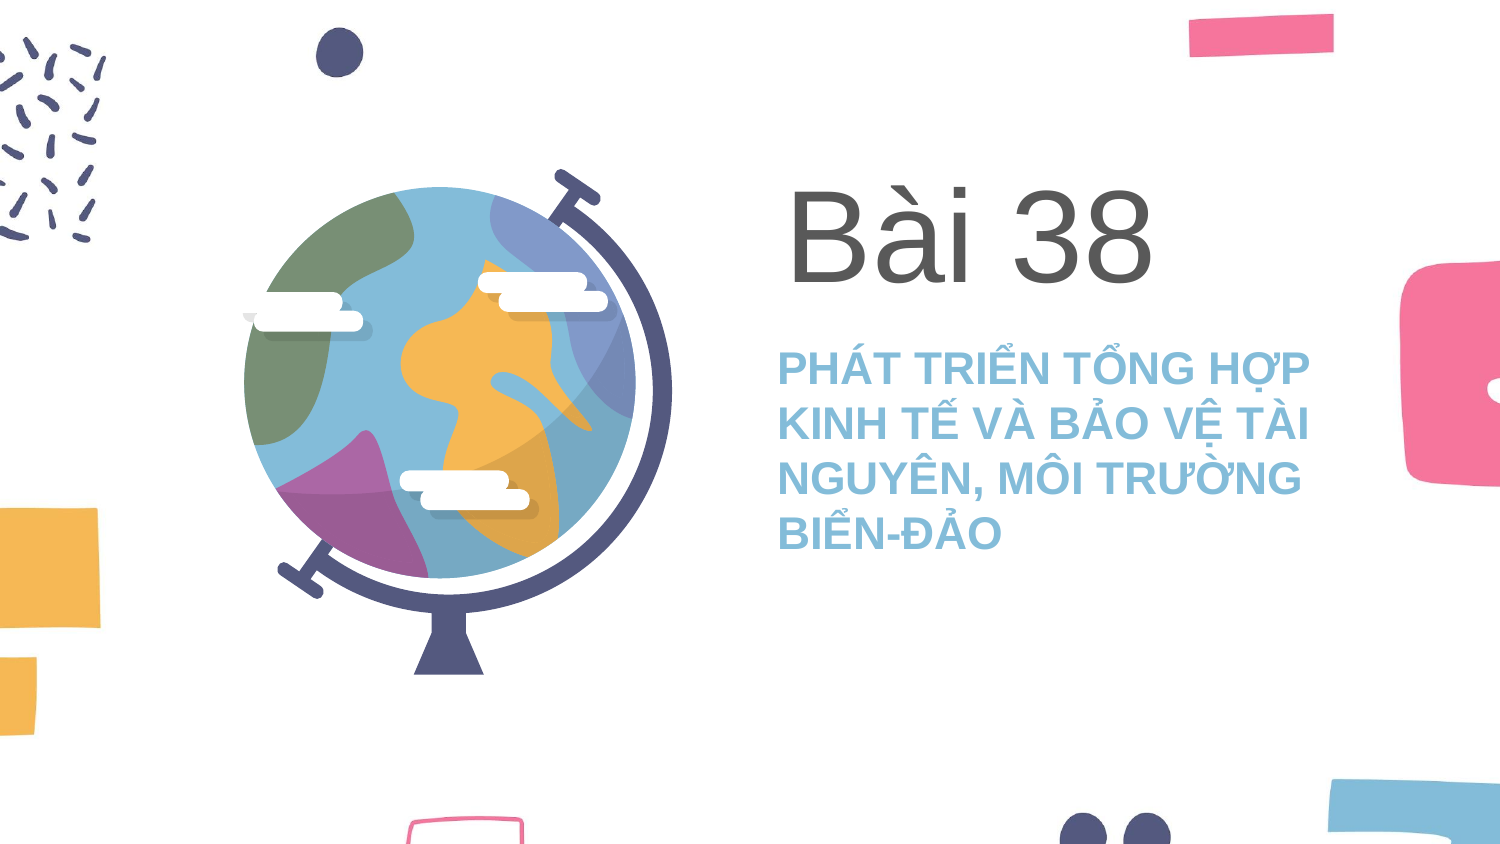

# Bài 38

PHÁT TRIỂN TỔNG HỢP KINH TẾ VÀ BẢO VỆ TÀI NGUYÊN, MÔI TRƯỜNG BIỂN-ĐẢO